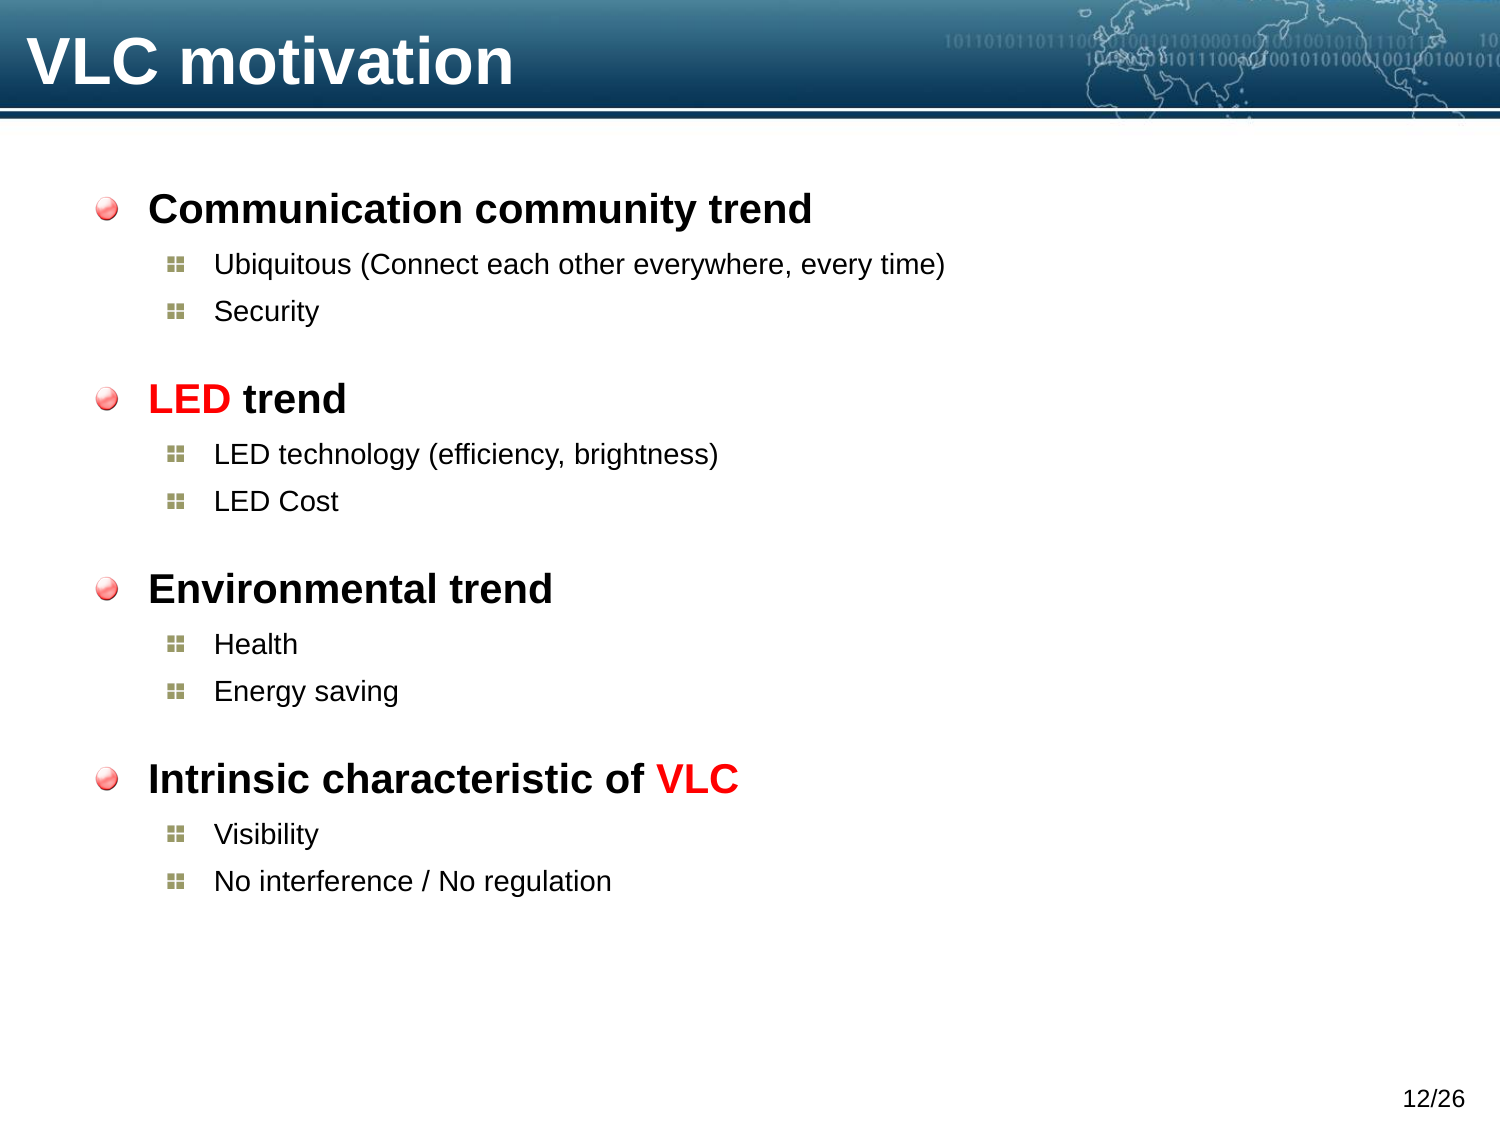

# VLC motivation
Communication community trend
Ubiquitous (Connect each other everywhere, every time)
Security

LED trend
LED technology (efficiency, brightness)
LED Cost

Environmental trend
Health
Energy saving

Intrinsic characteristic of VLC
Visibility
No interference / No regulation